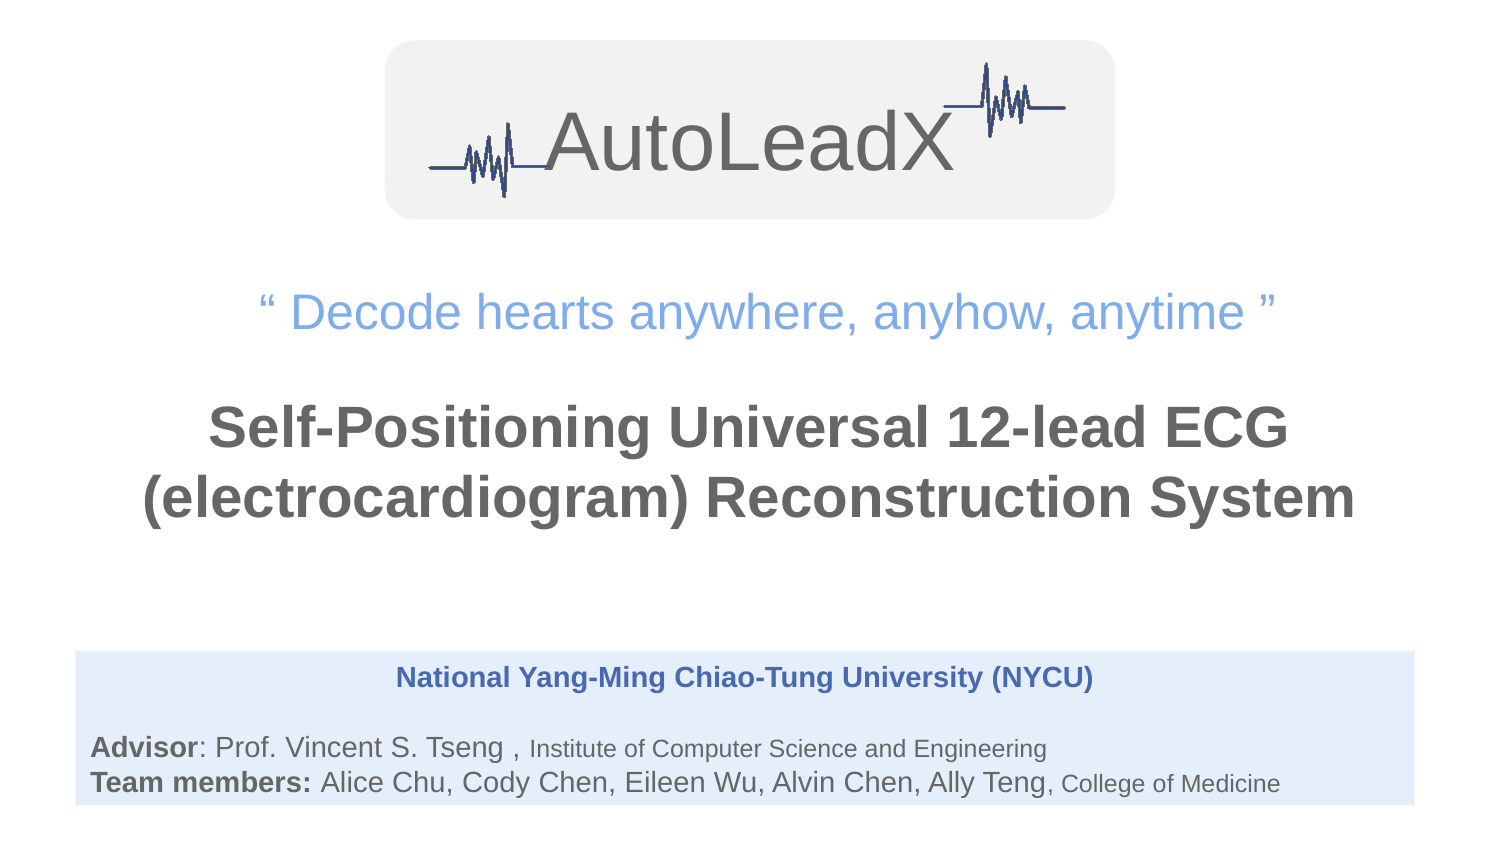

AutoLeadX

# Self-Positioning Universal 12-lead ECG (electrocardiogram) Reconstruction System
“ Decode hearts anywhere, anyhow, anytime ”
National Yang-Ming Chiao-Tung University (NYCU)

Advisor: Prof. Vincent S. Tseng , Institute of Computer Science and Engineering
Team members: Alice Chu, Cody Chen, Eileen Wu, Alvin Chen, Ally Teng, College of Medicine